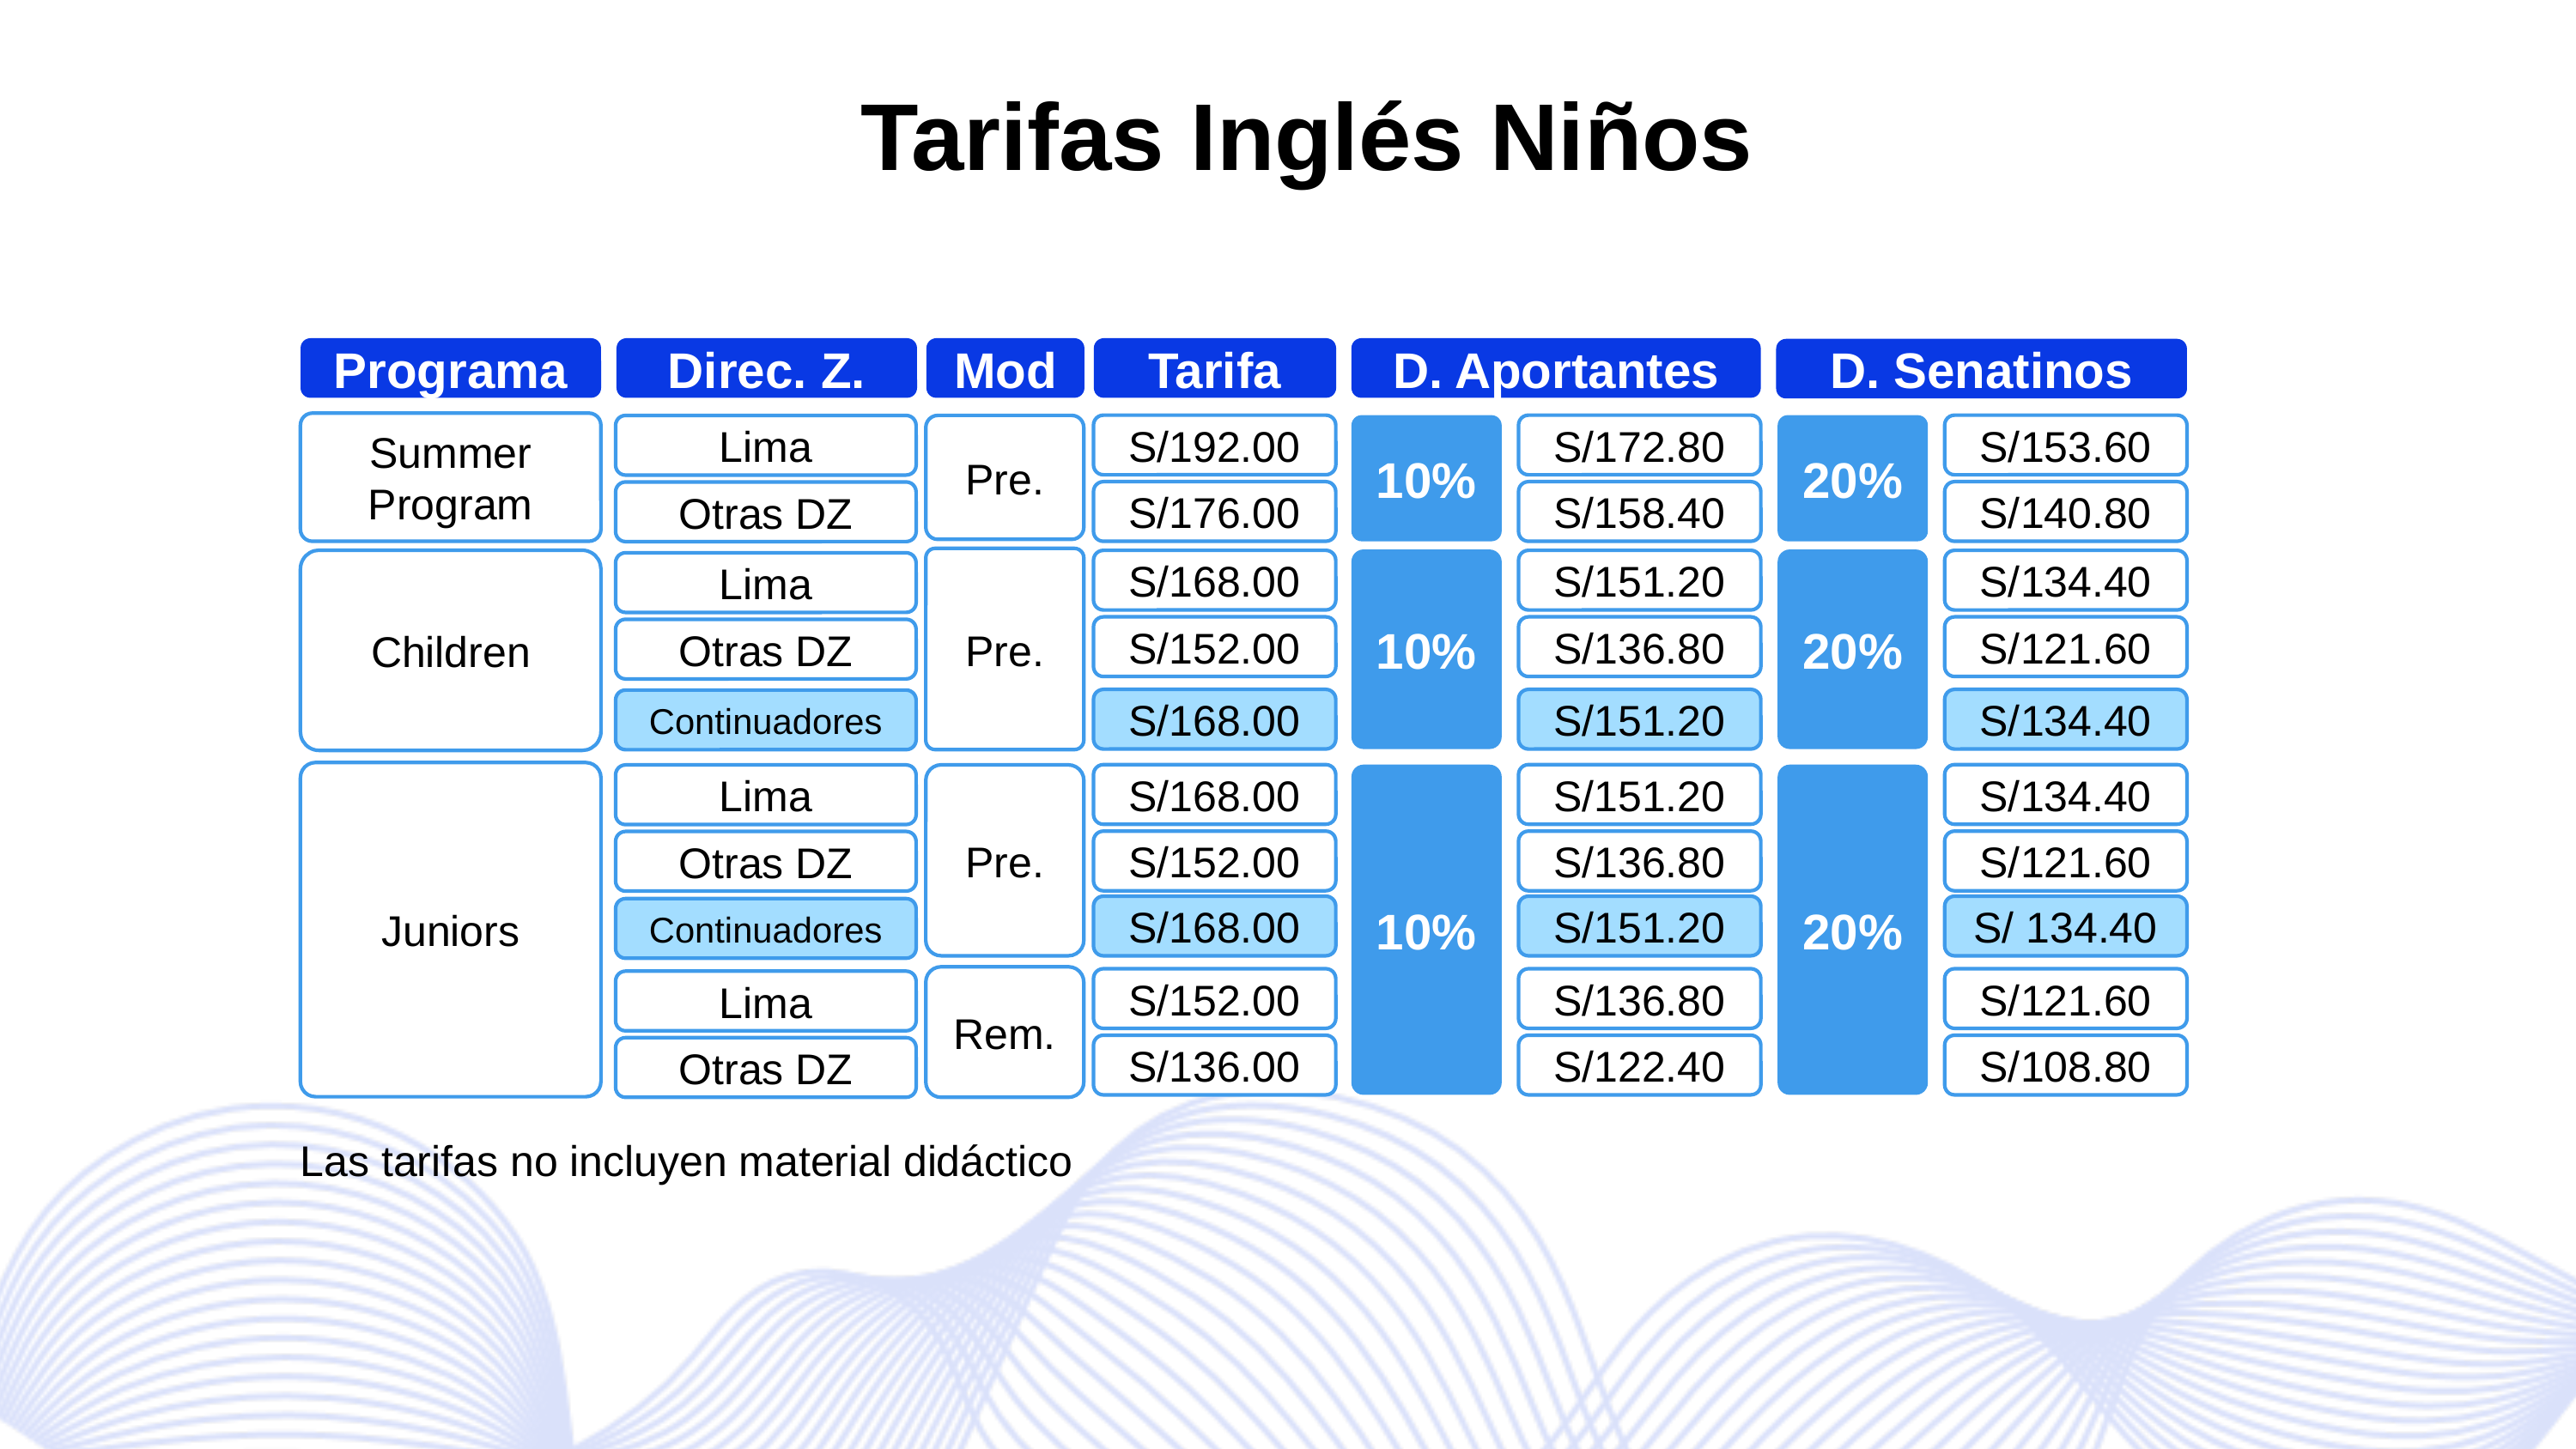

Tarifas Inglés Niños
Programa
Direc. Z.
Mod
Tarifa
D. Aportantes
D. Senatinos
Summer Program
S/192.00
S/172.80
S/153.60
10%
20%
Pre.
Lima
S/176.00
S/158.40
S/140.80
Otras DZ
Pre.
10%
20%
Children
S/168.00
S/151.20
S/134.40
Lima
S/152.00
S/136.80
S/121.60
Otras DZ
S/168.00
S/151.20
S/134.40
Continuadores
Juniors
20%
S/168.00
10%
S/151.20
S/134.40
Pre.
Lima
S/152.00
S/136.80
S/121.60
Otras DZ
S/168.00
S/151.20
S/ 134.40
Continuadores
Rem.
S/152.00
S/136.80
S/121.60
Lima
S/136.00
S/122.40
S/108.80
Otras DZ

Las tarifas no incluyen material didáctico